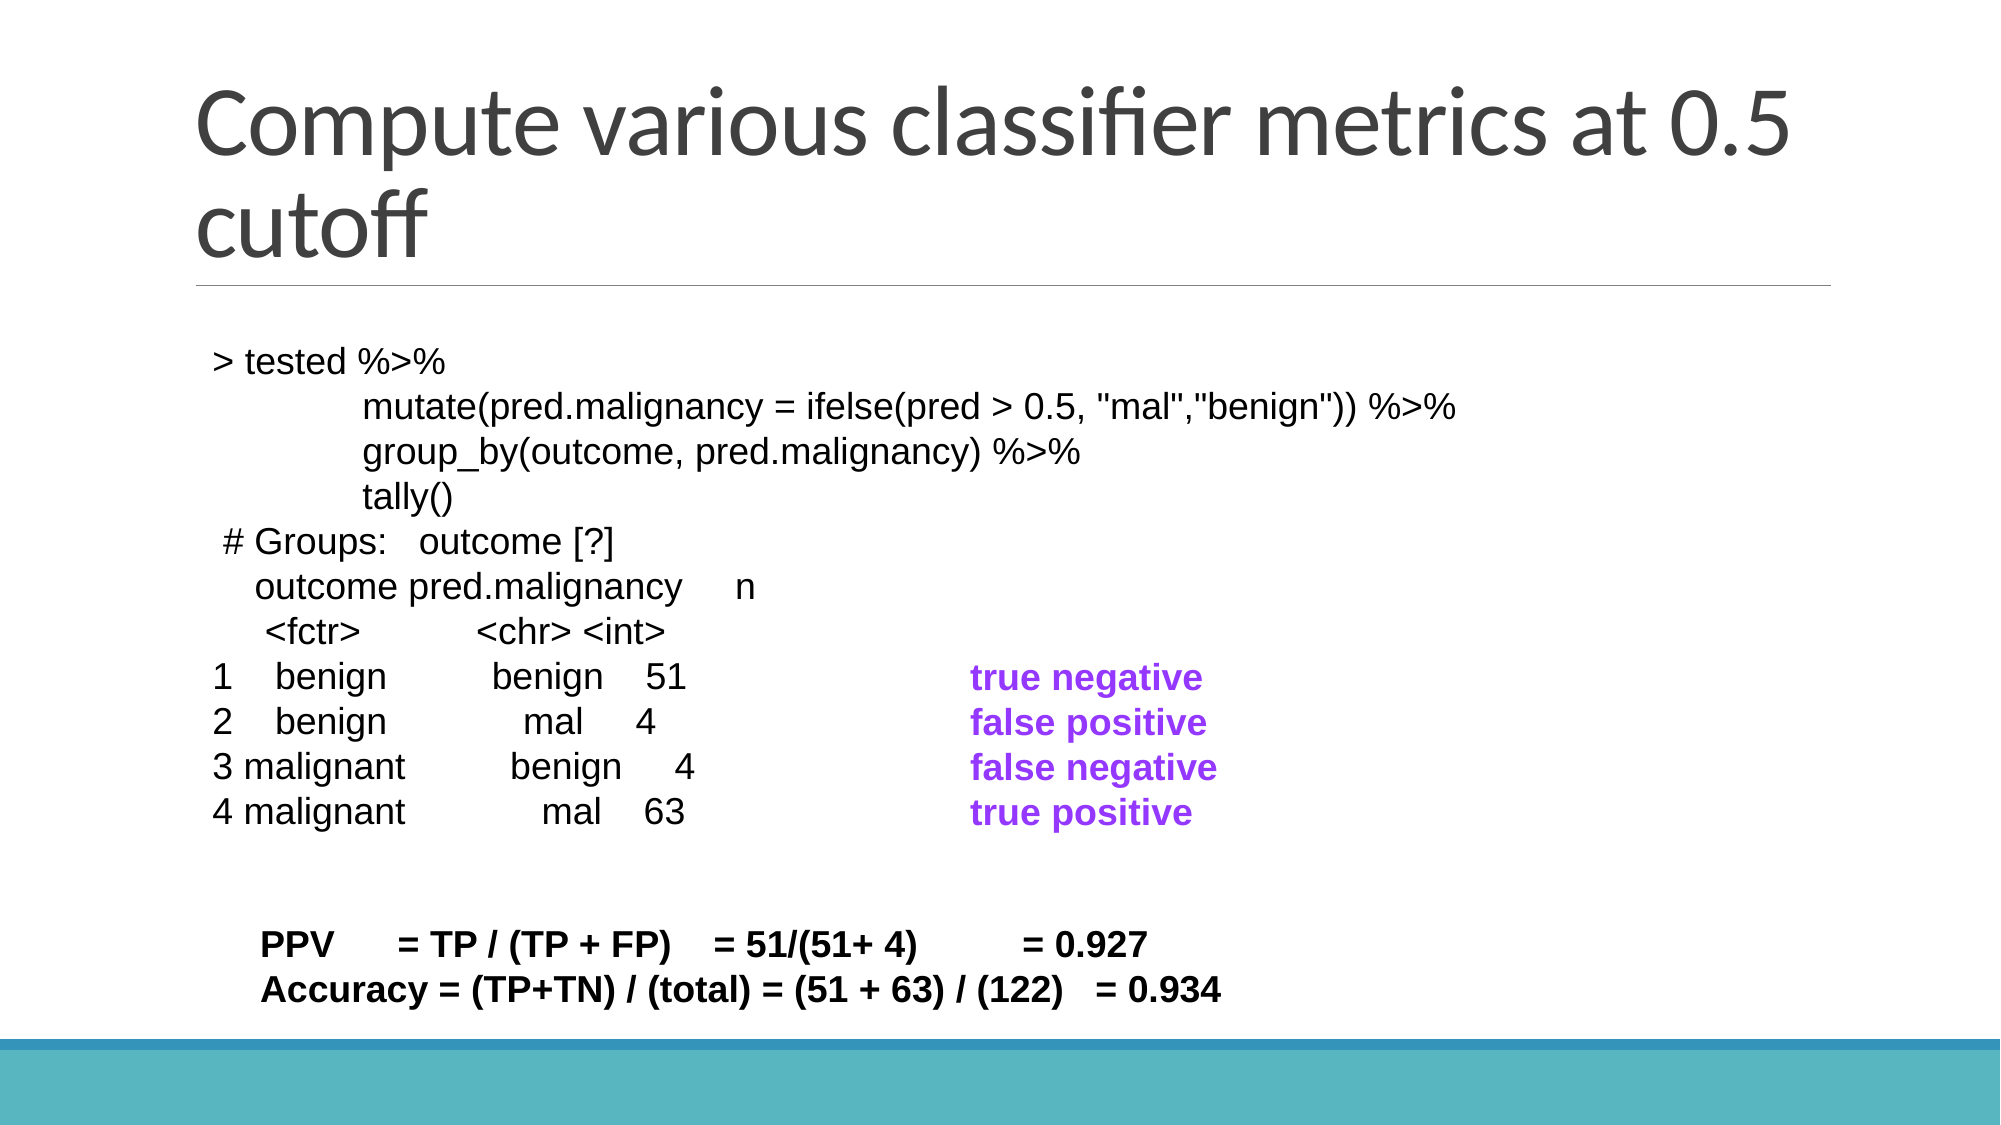

# Compute various classifier metrics at 0.5 cutoff

> tested %>%
	mutate(pred.malignancy = ifelse(pred > 0.5, "mal","benign")) %>%
	group_by(outcome, pred.malignancy) %>%
	tally()
 # Groups:   outcome [?]
    outcome pred.malignancy     n
     <fctr>           <chr> <int>
1    benign          benign    51
2    benign             mal     4
3 malignant          benign     4
4 malignant             mal    63
true negative
false positive
false negative
true positive
PPV      = TP / (TP + FP)    = 51/(51+ 4)          = 0.927
Accuracy = (TP+TN) / (total) = (51 + 63) / (122)   = 0.934